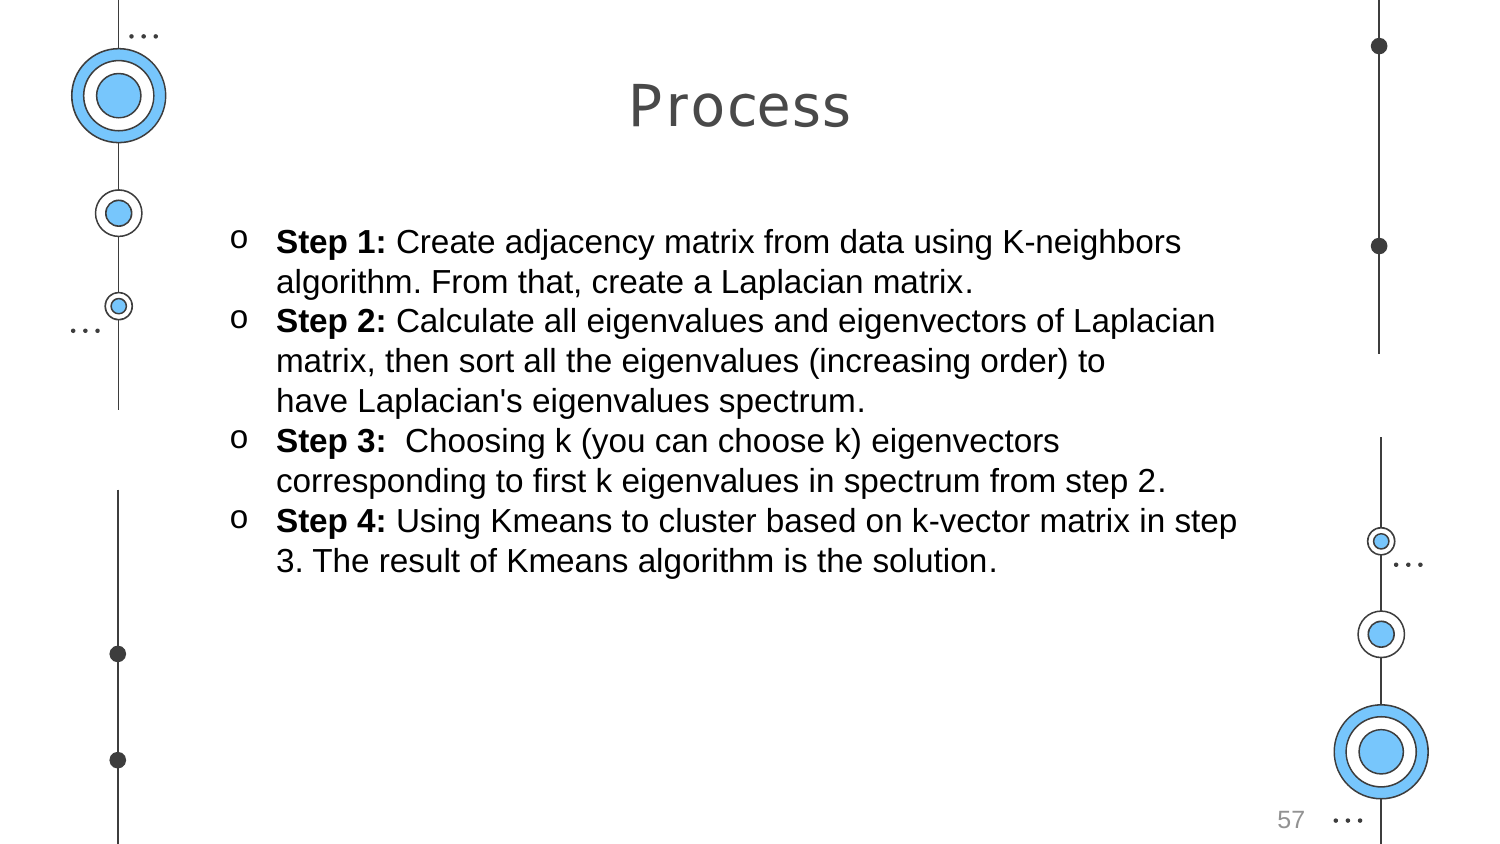

# Process
Step 1: Create adjacency matrix from data using K-neighbors algorithm. From that, create a Laplacian matrix.
Step 2: Calculate all eigenvalues and eigenvectors of Laplacian matrix, then sort all the eigenvalues (increasing order) to have Laplacian's eigenvalues spectrum.
Step 3:  Choosing k (you can choose k) eigenvectors corresponding to first k eigenvalues in spectrum from step 2.
Step 4: Using Kmeans to cluster based on k-vector matrix in step 3. The result of Kmeans algorithm is the solution.
57